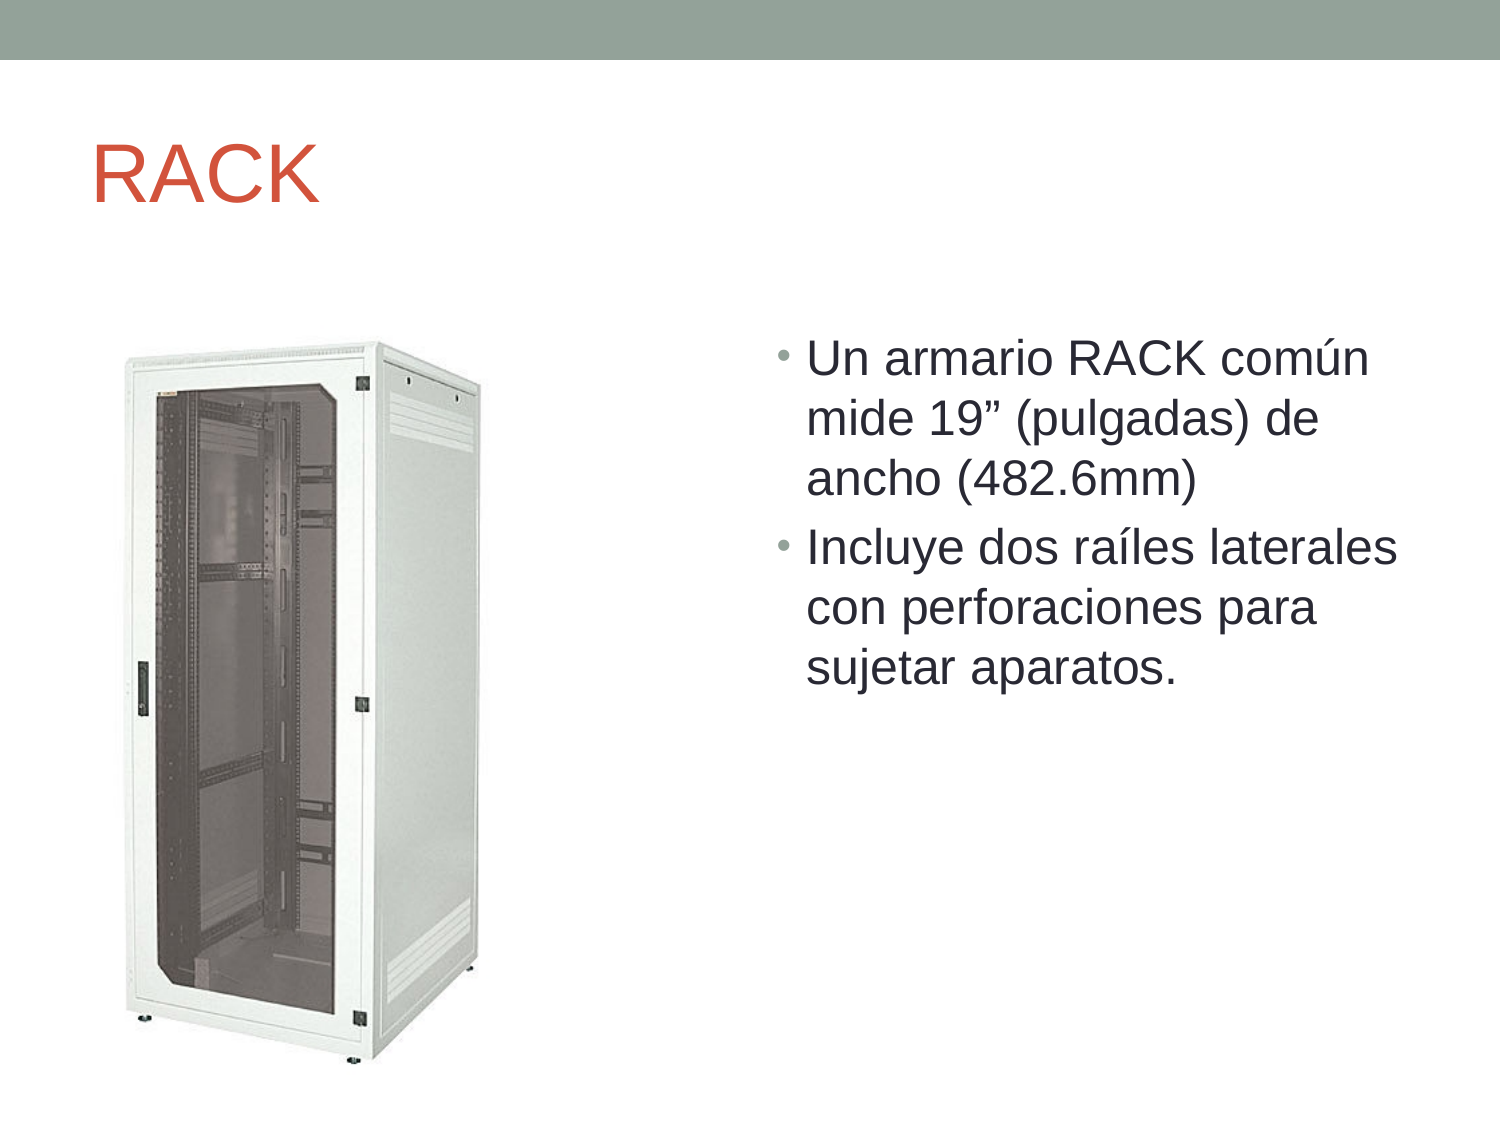

# RACK

Un armario RACK común mide 19” (pulgadas) de ancho (482.6mm)
Incluye dos raíles laterales con perforaciones para sujetar aparatos.